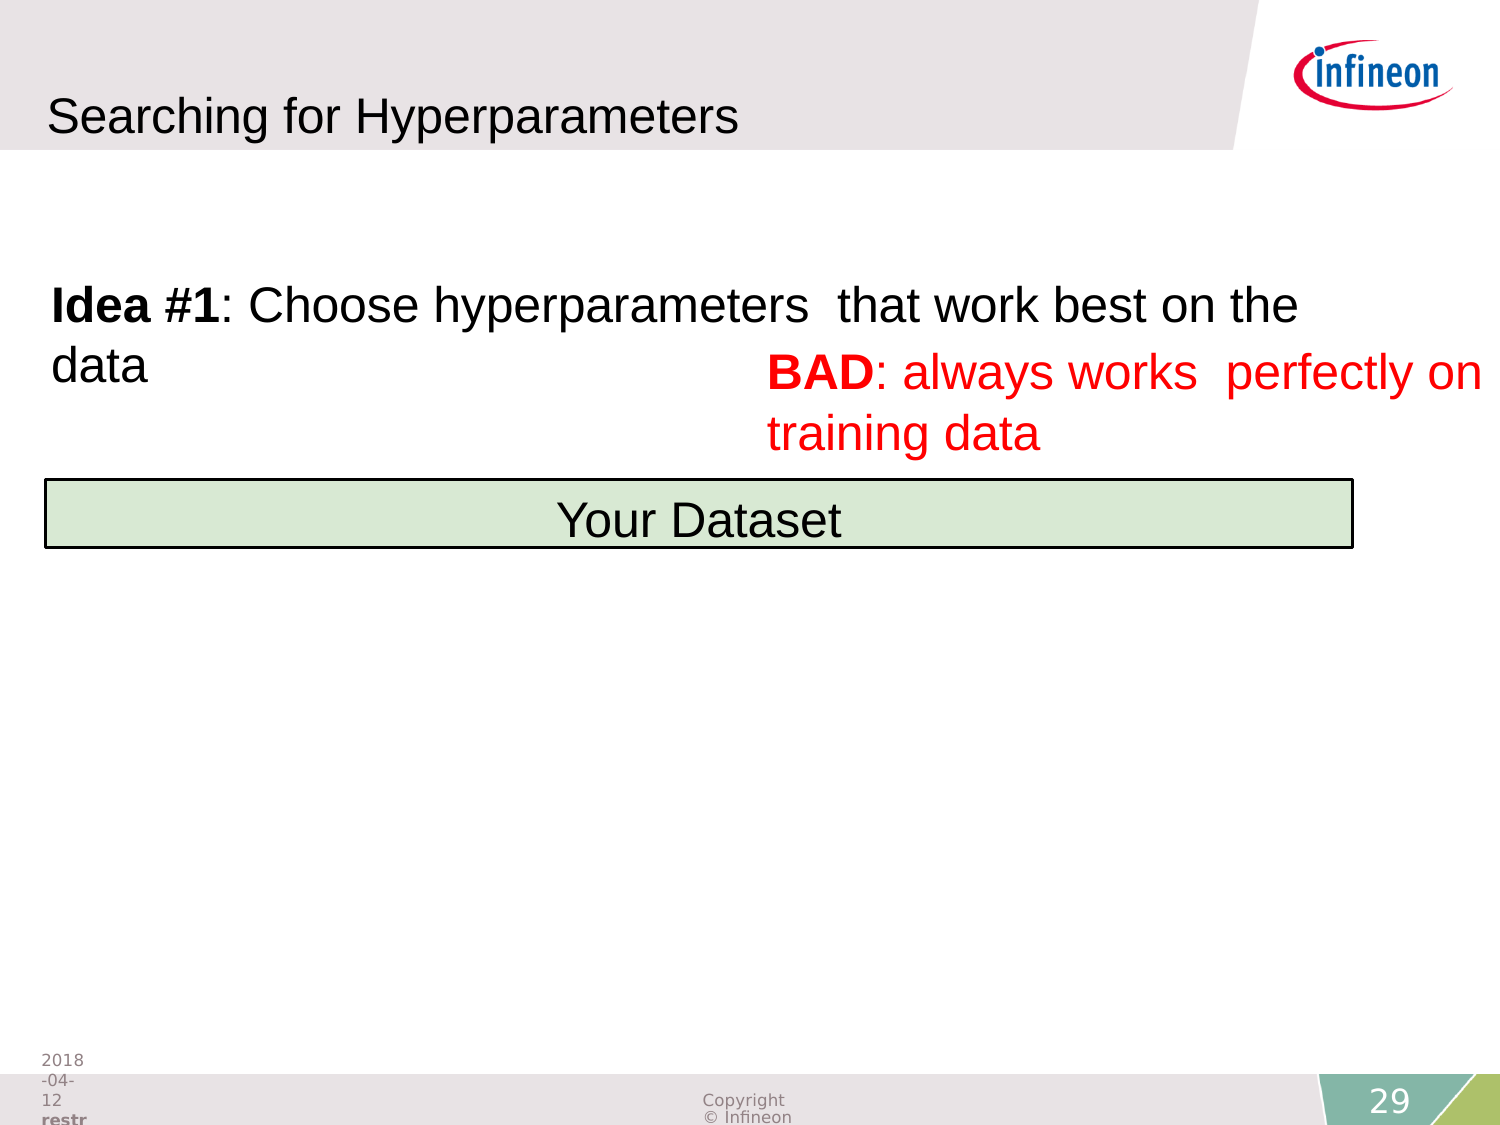

Searching for Hyperparameters
Idea #1: Choose hyperparameters  that work best on the data
BAD: always works  perfectly on training data
Your Dataset
2018-04-12   restricted
Copyright © Infineon Technologies AG 2018. All rights reserved.
29